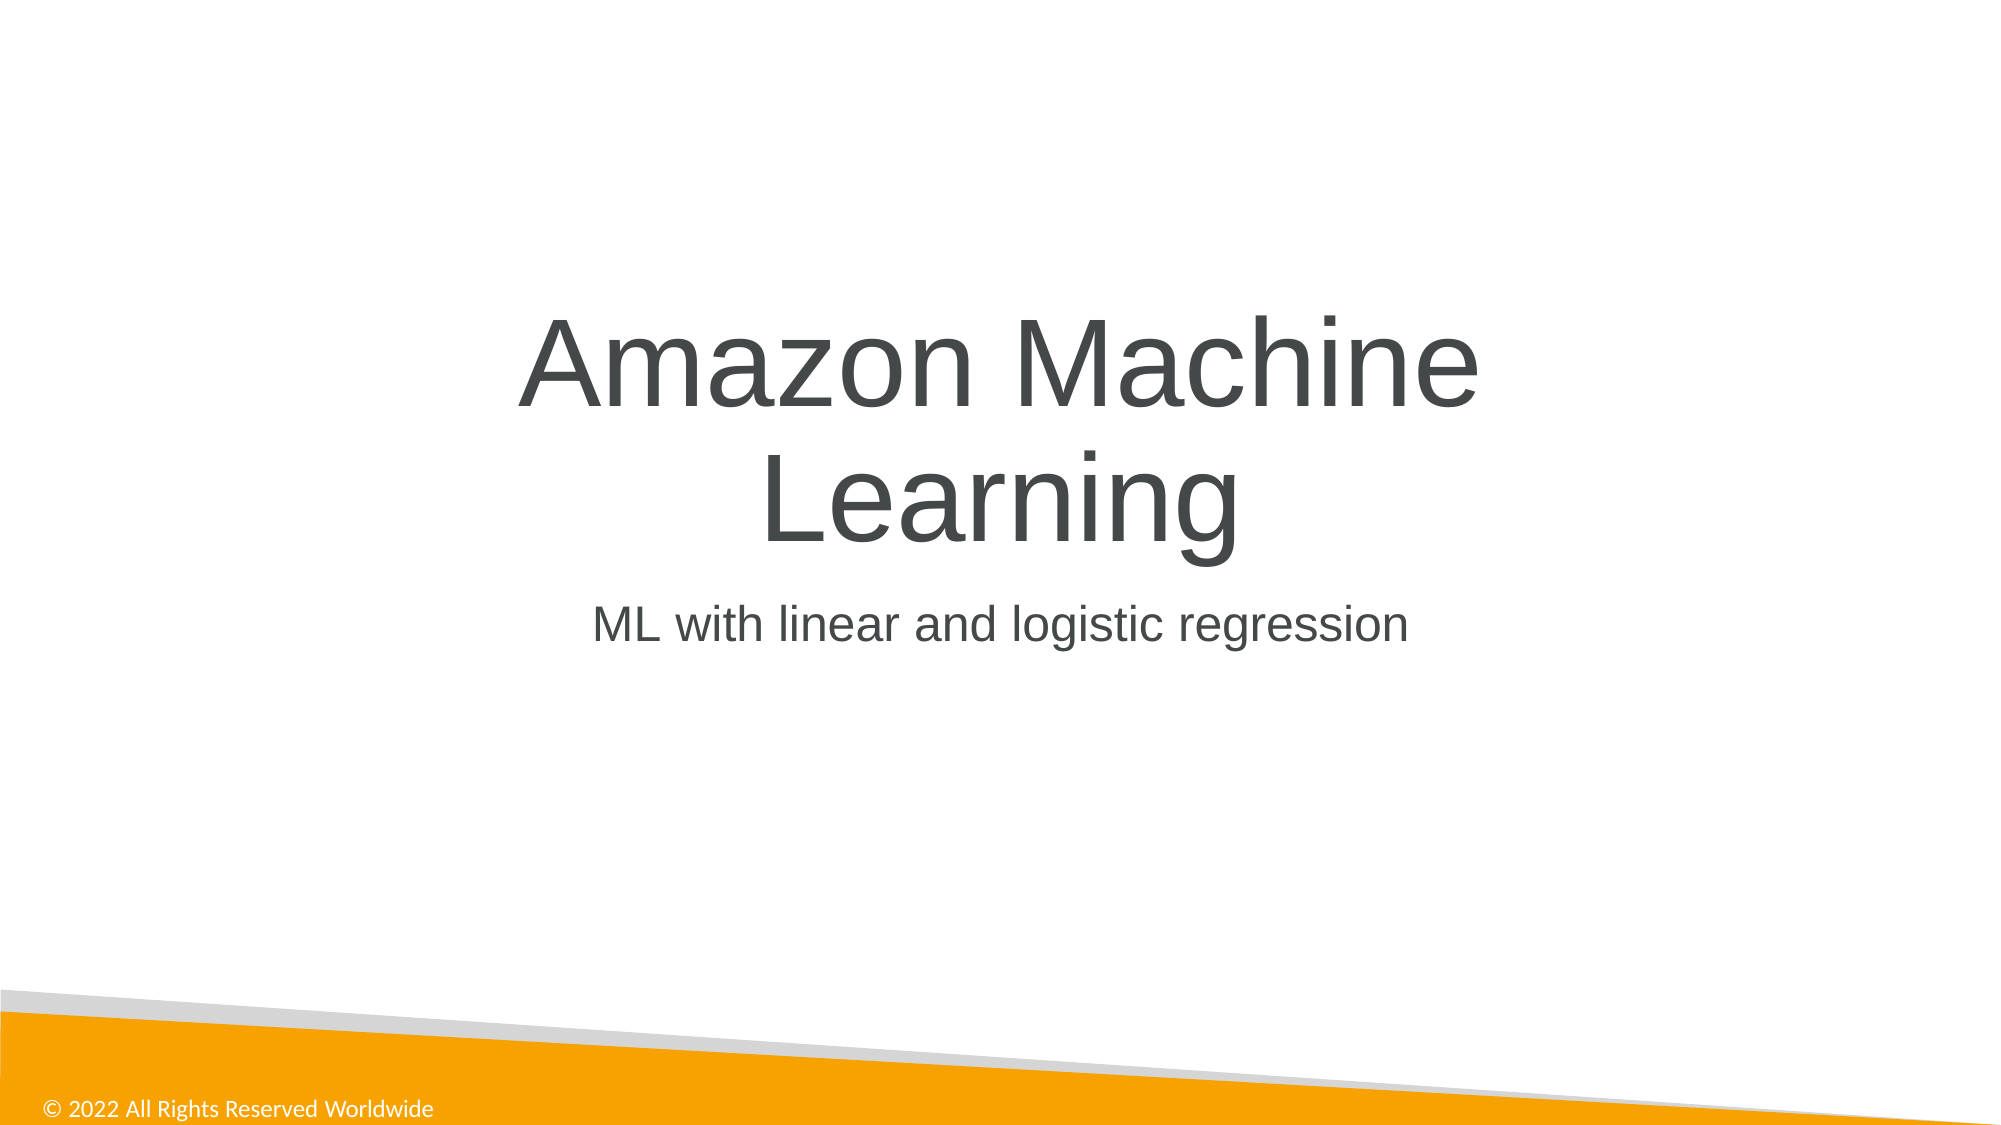

# Amazon Machine Learning
ML with linear and logistic regression
© 2022 All Rights Reserved Worldwide